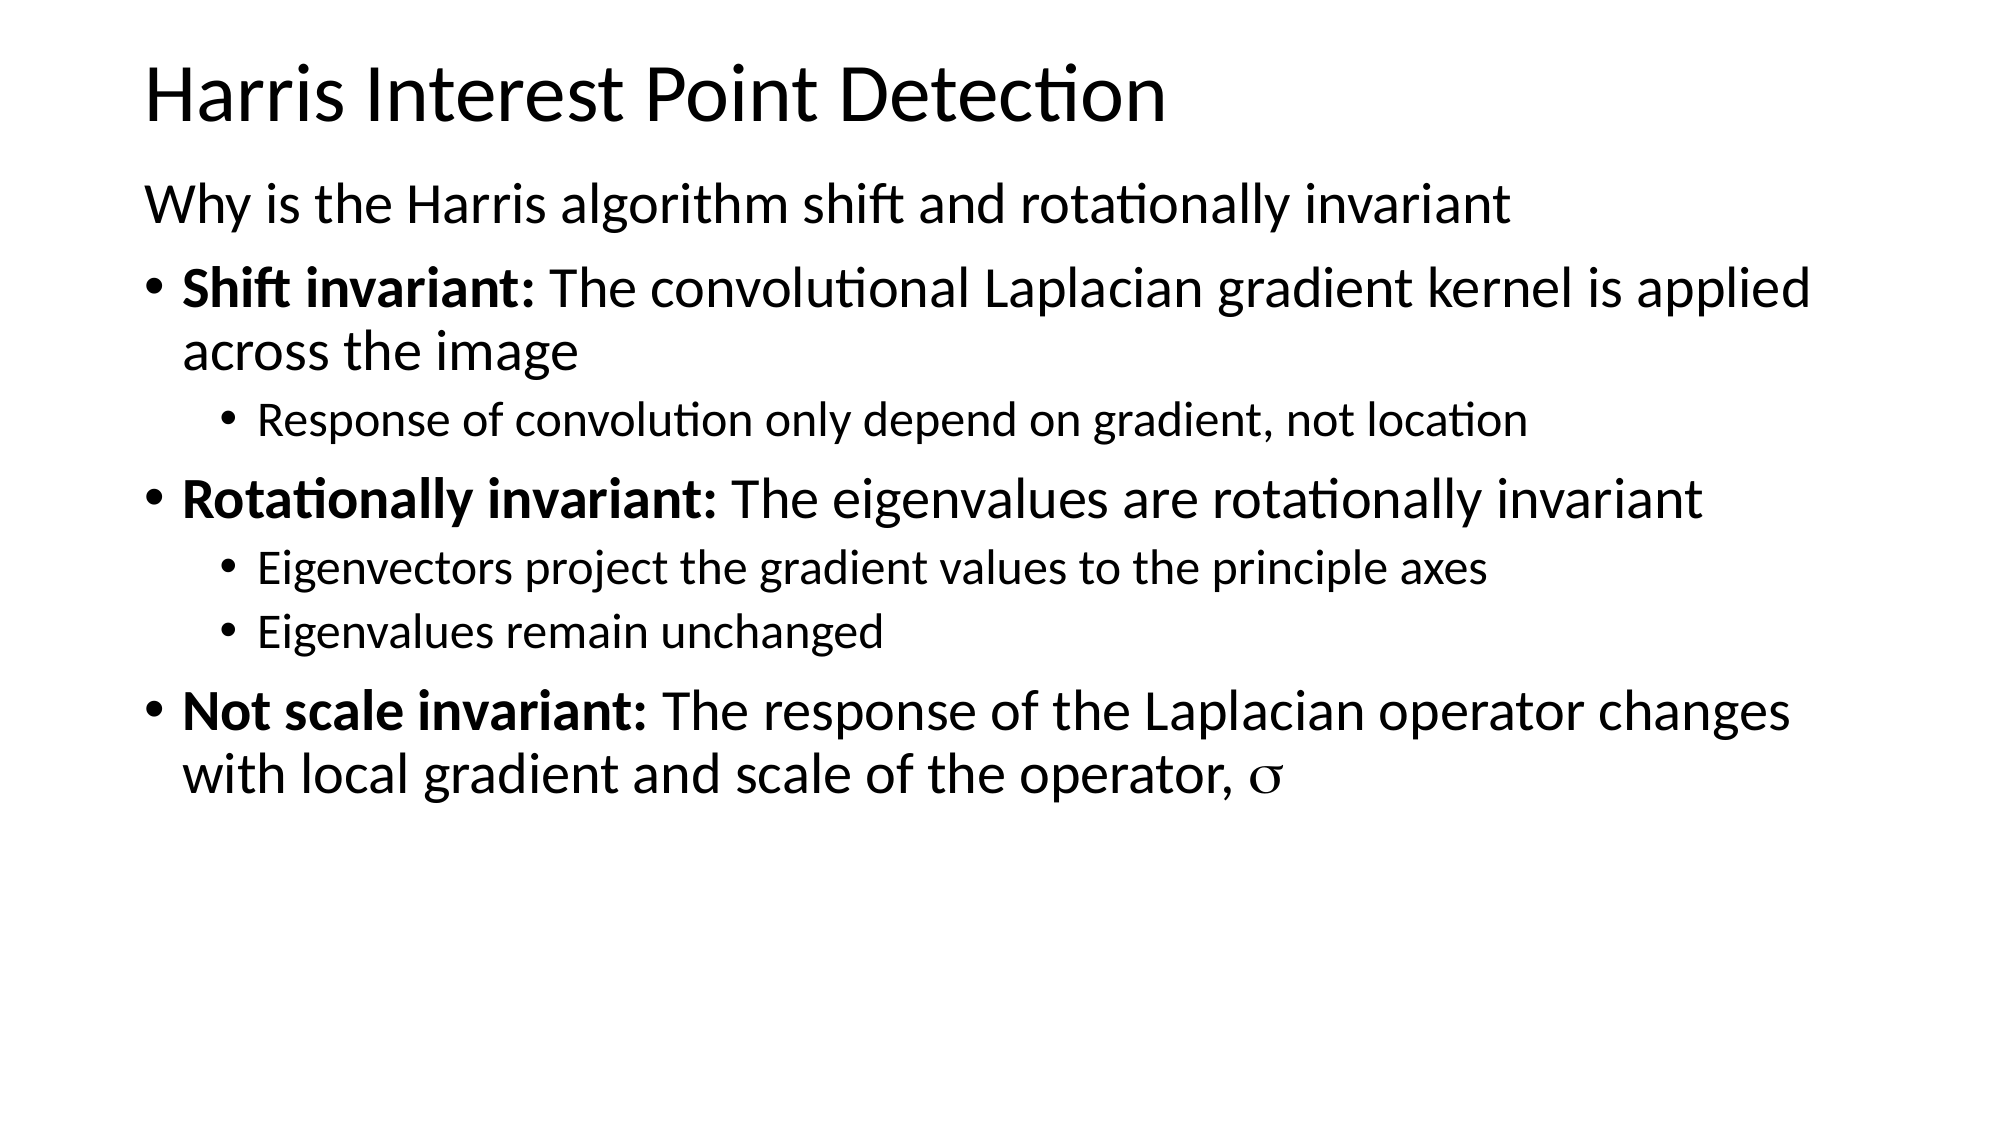

# Harris Interest Point Detection
Why is the Harris algorithm shift and rotationally invariant
Shift invariant: The convolutional Laplacian gradient kernel is applied across the image
Response of convolution only depend on gradient, not location
Rotationally invariant: The eigenvalues are rotationally invariant
Eigenvectors project the gradient values to the principle axes
Eigenvalues remain unchanged
Not scale invariant: The response of the Laplacian operator changes with local gradient and scale of the operator, σ